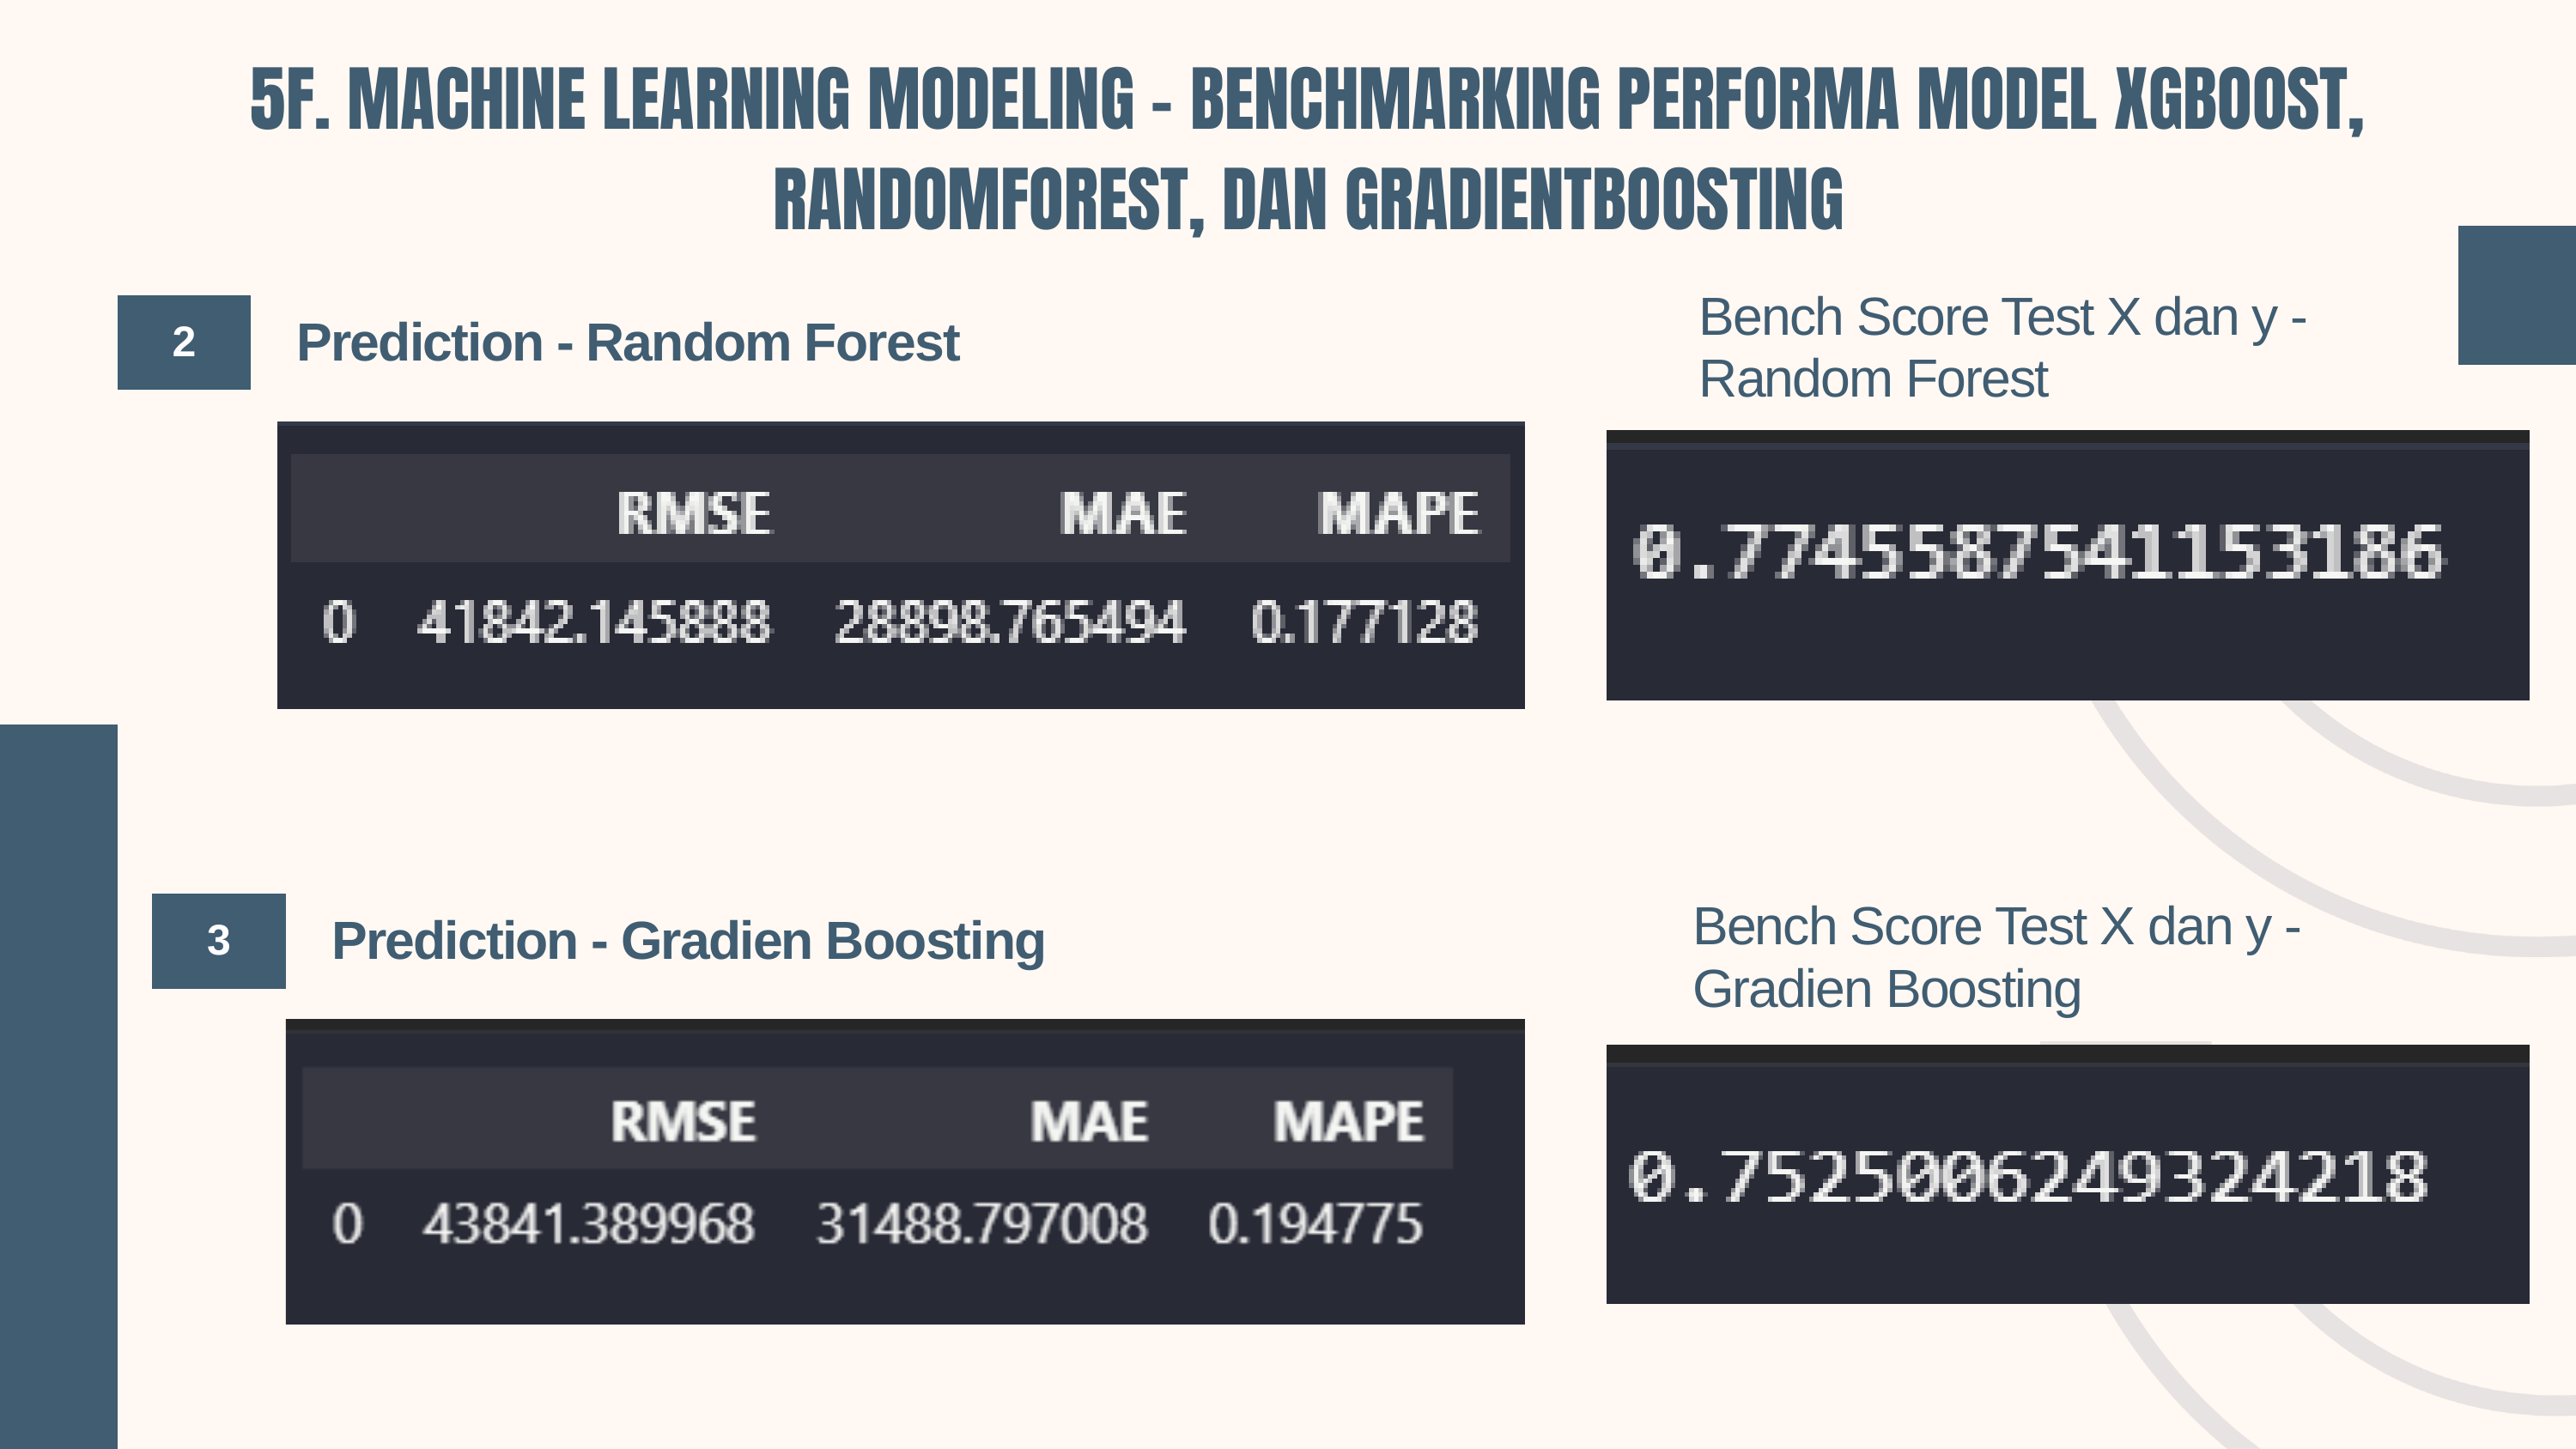

5F. MACHINE LEARNING MODELING - BENCHMARKING PERFORMA MODEL XGBOOST, RANDOMFOREST, DAN GRADIENTBOOSTING

Bench Score Test X dan y - Random Forest

2
Prediction - Random Forest

Bench Score Test X dan y - Gradien Boosting

3
Prediction - Gradien Boosting